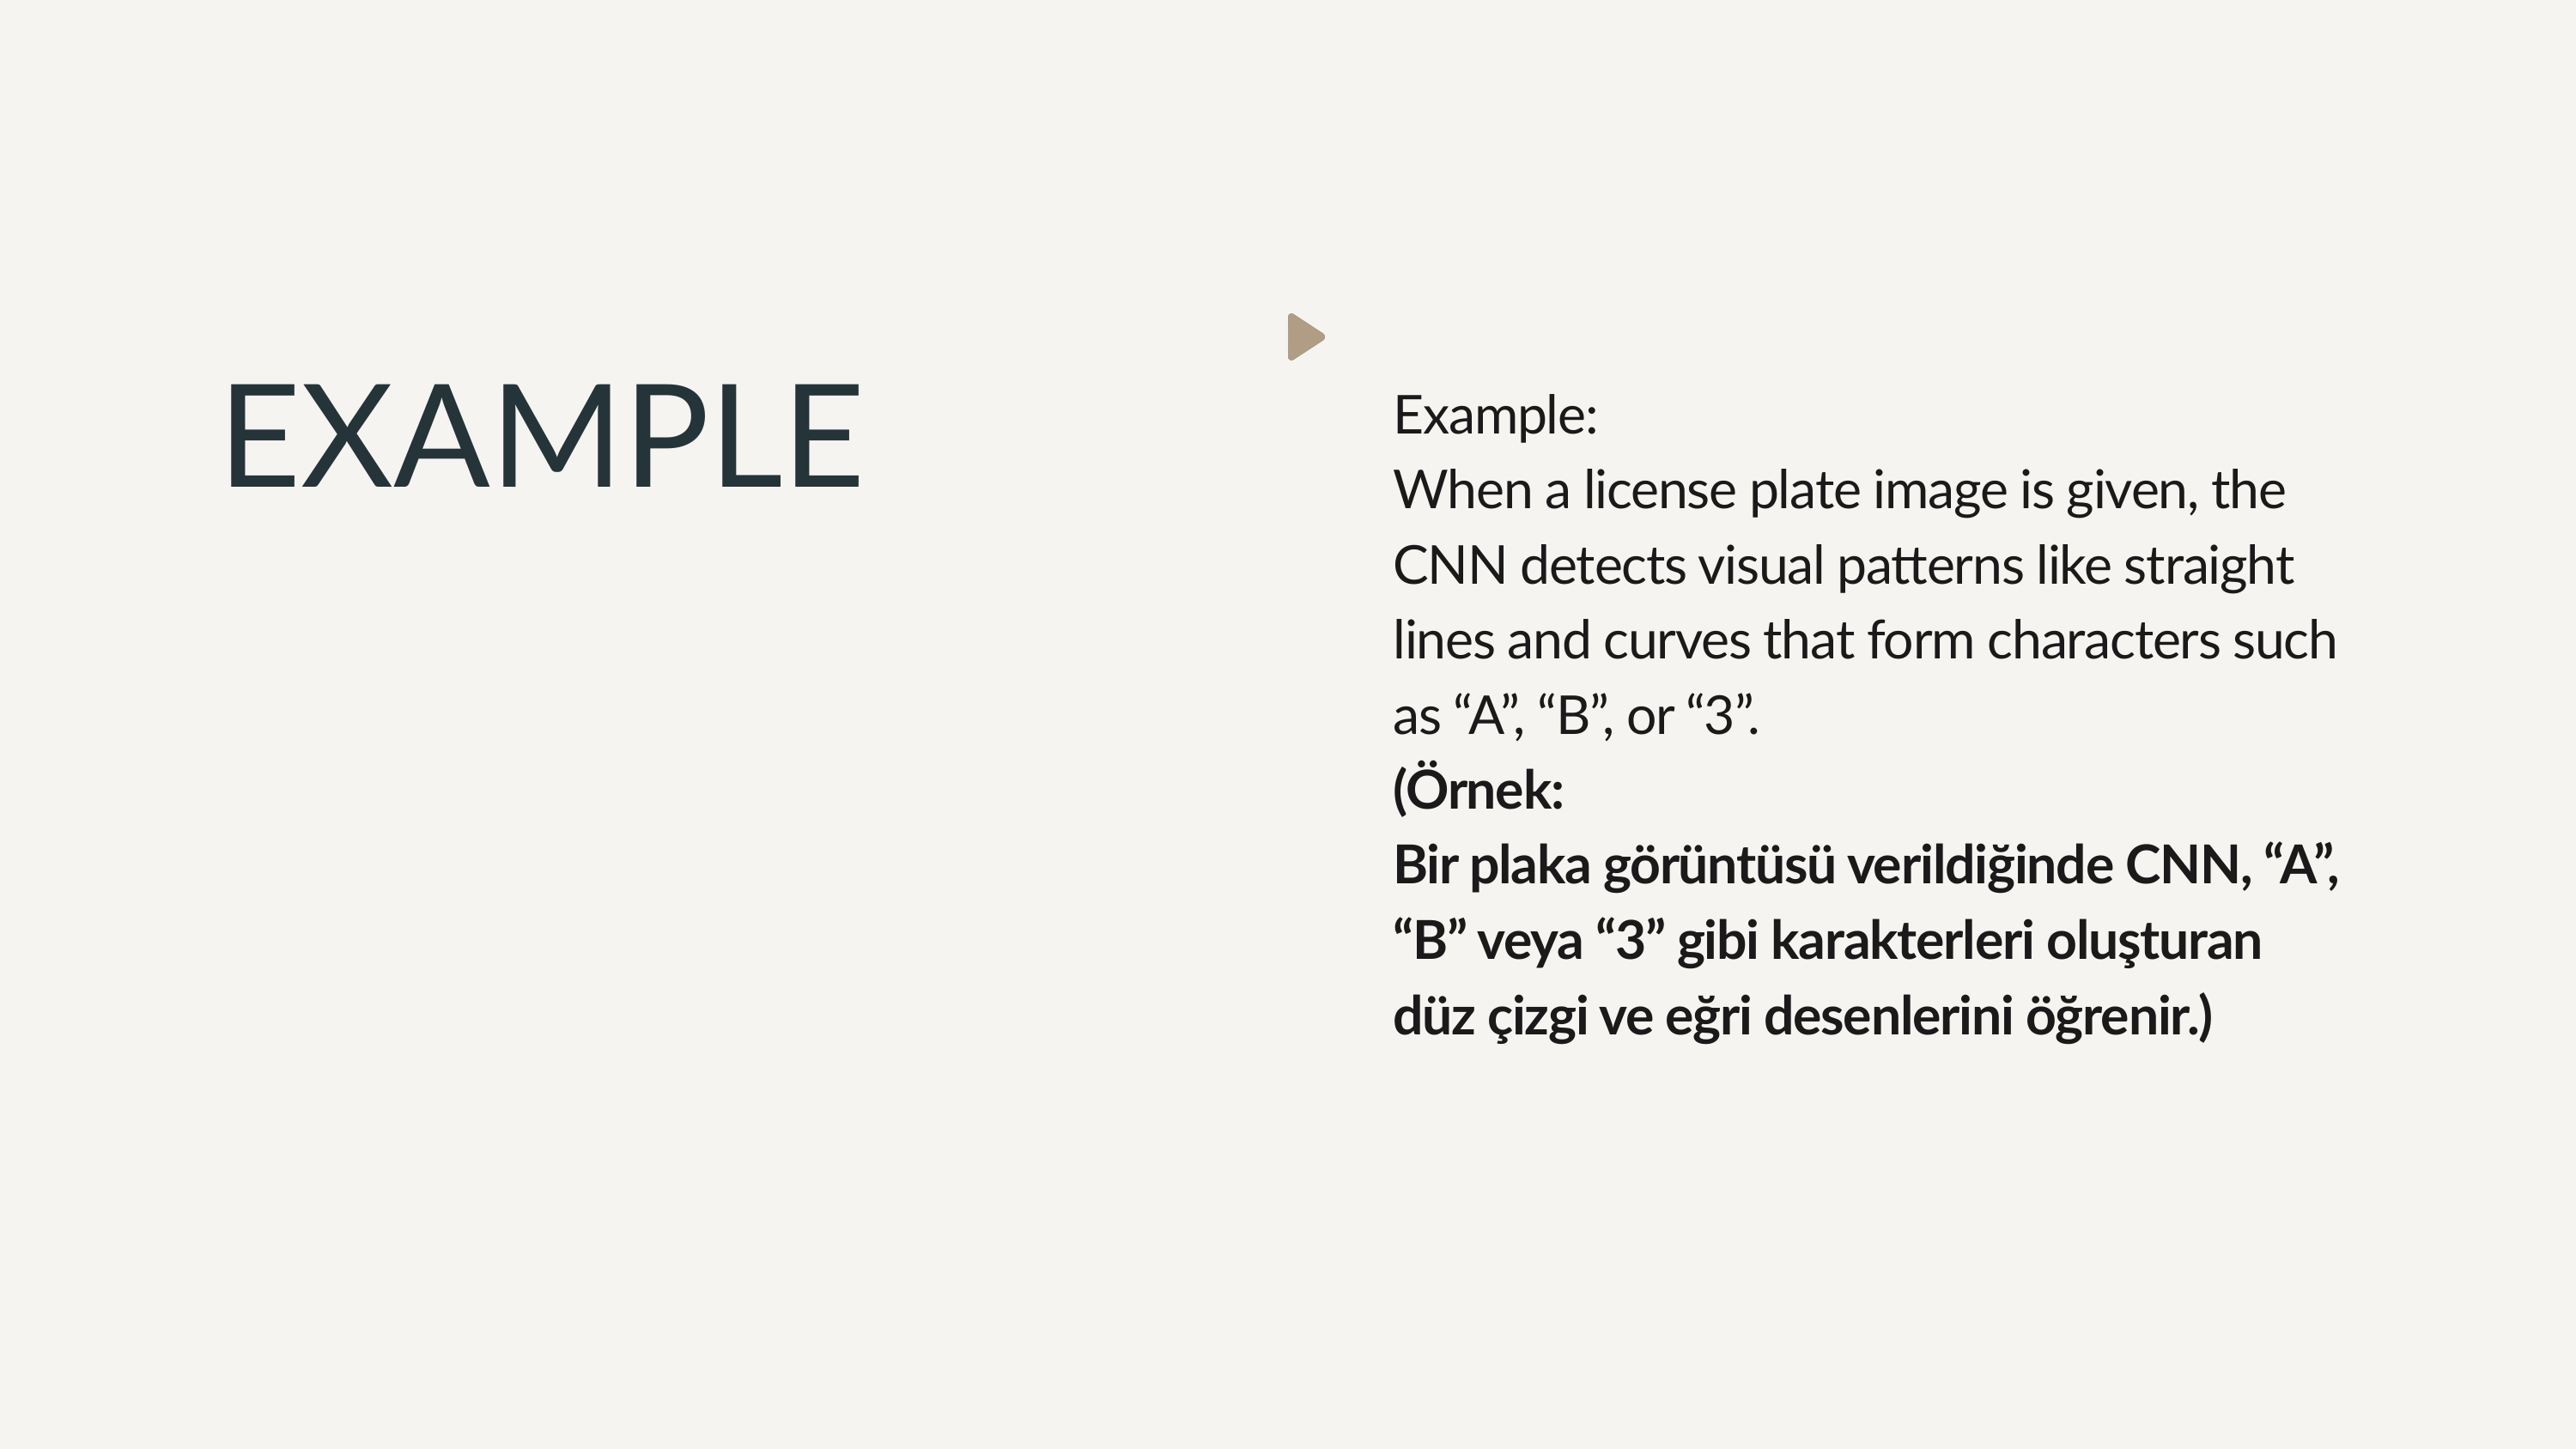

Example:
When a license plate image is given, the CNN detects visual patterns like straight lines and curves that form characters such as “A”, “B”, or “3”.
(Örnek:
Bir plaka görüntüsü verildiğinde CNN, “A”, “B” veya “3” gibi karakterleri oluşturan düz çizgi ve eğri desenlerini öğrenir.)

EXAMPLE